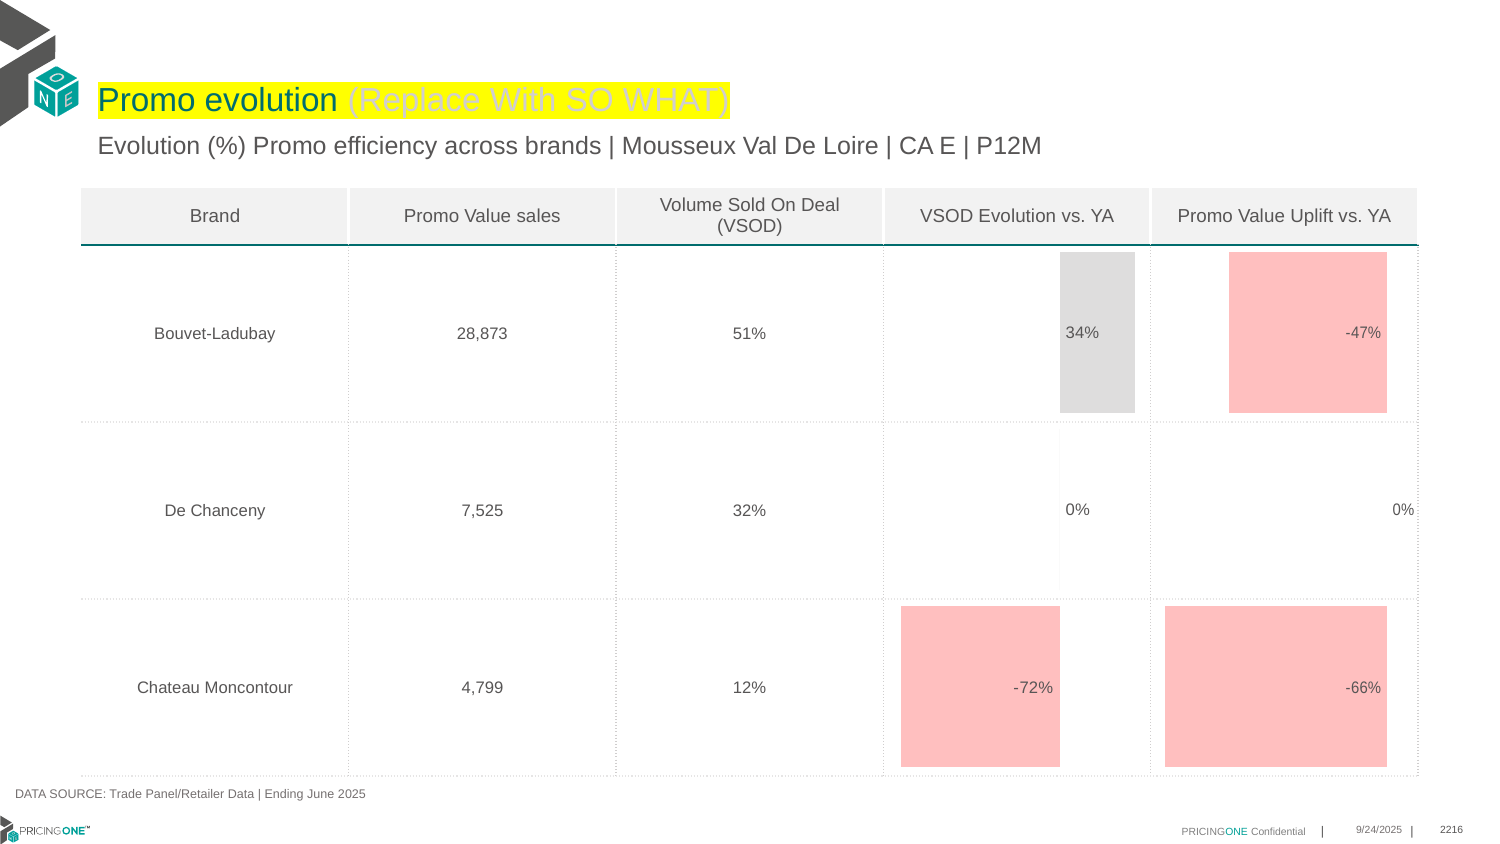

# Promo evolution (Replace With SO WHAT)
Evolution (%) Promo efficiency across brands | Mousseux Val De Loire | CA E | P12M
| Brand | Promo Value sales | Volume Sold On Deal (VSOD) | VSOD Evolution vs. YA | Promo Value Uplift vs. YA |
| --- | --- | --- | --- | --- |
| Bouvet-Ladubay | 28,873 | 51% |  |  |
| De Chanceny | 7,525 | 32% |  |  |
| Chateau Moncontour | 4,799 | 12% |  |  |

### Chart

| Category | VSOD Evaluation vs YA |
|---|---|
| Bouvet-Ladubay | 0.3420000000000001 |
| De Chanceny | 0.0 |
| Chateau Moncontour | -0.721 |

### Chart

| Category | Promo Value Uplift vs YA |
|---|---|
| Bouvet-Ladubay | -0.46820797774568634 |
| De Chanceny | 0.0 |
| Chateau Moncontour | -0.658209028327208 |
DATA SOURCE: Trade Panel/Retailer Data | Ending June 2025

9/24/2025
2216